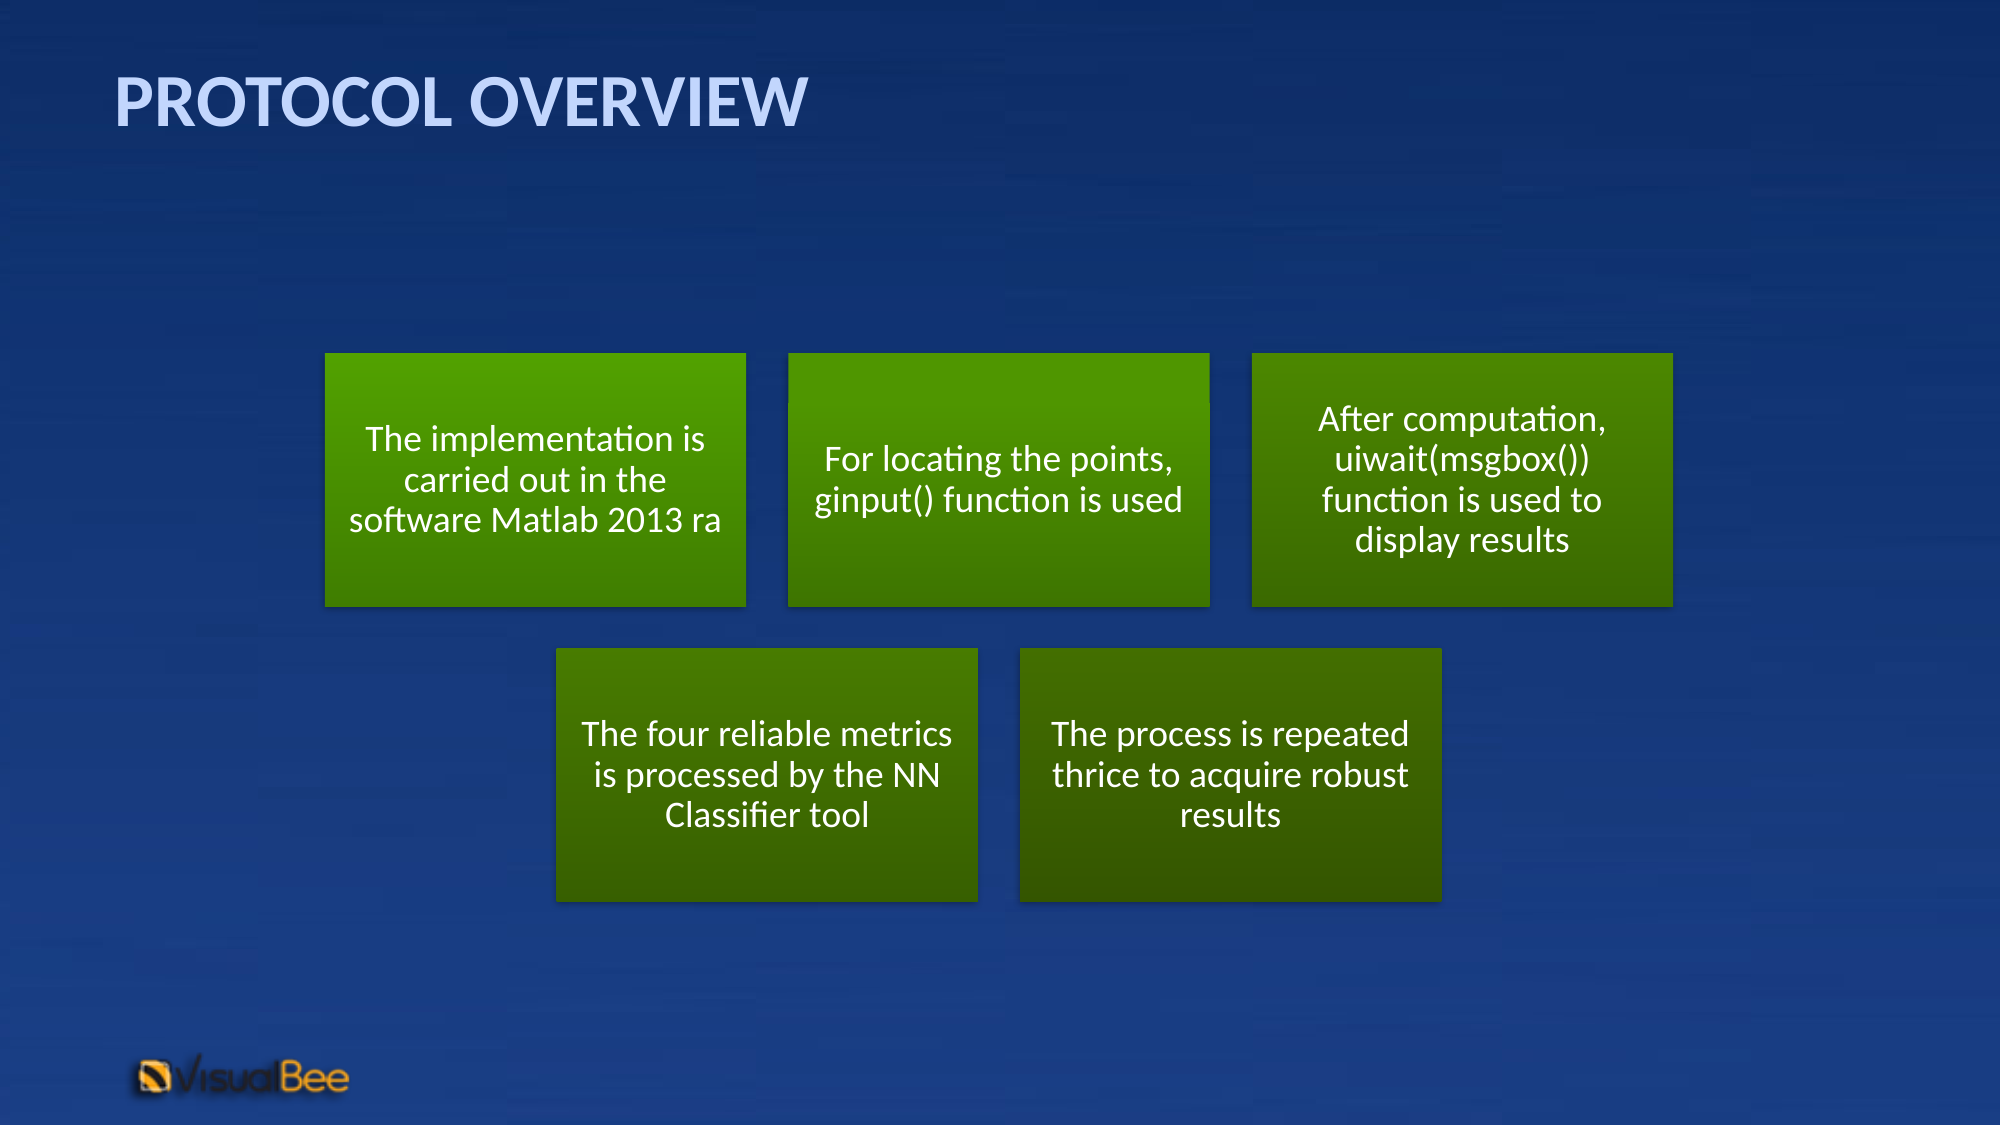

# PROTOCOL OVERVIEW
The implementation is carried out in the software Matlab 2013 ra
For locating the points, ginput() function is used
After computation, uiwait(msgbox()) function is used to display results
The four reliable metrics is processed by the NN Classifier tool
The process is repeated thrice to acquire robust results